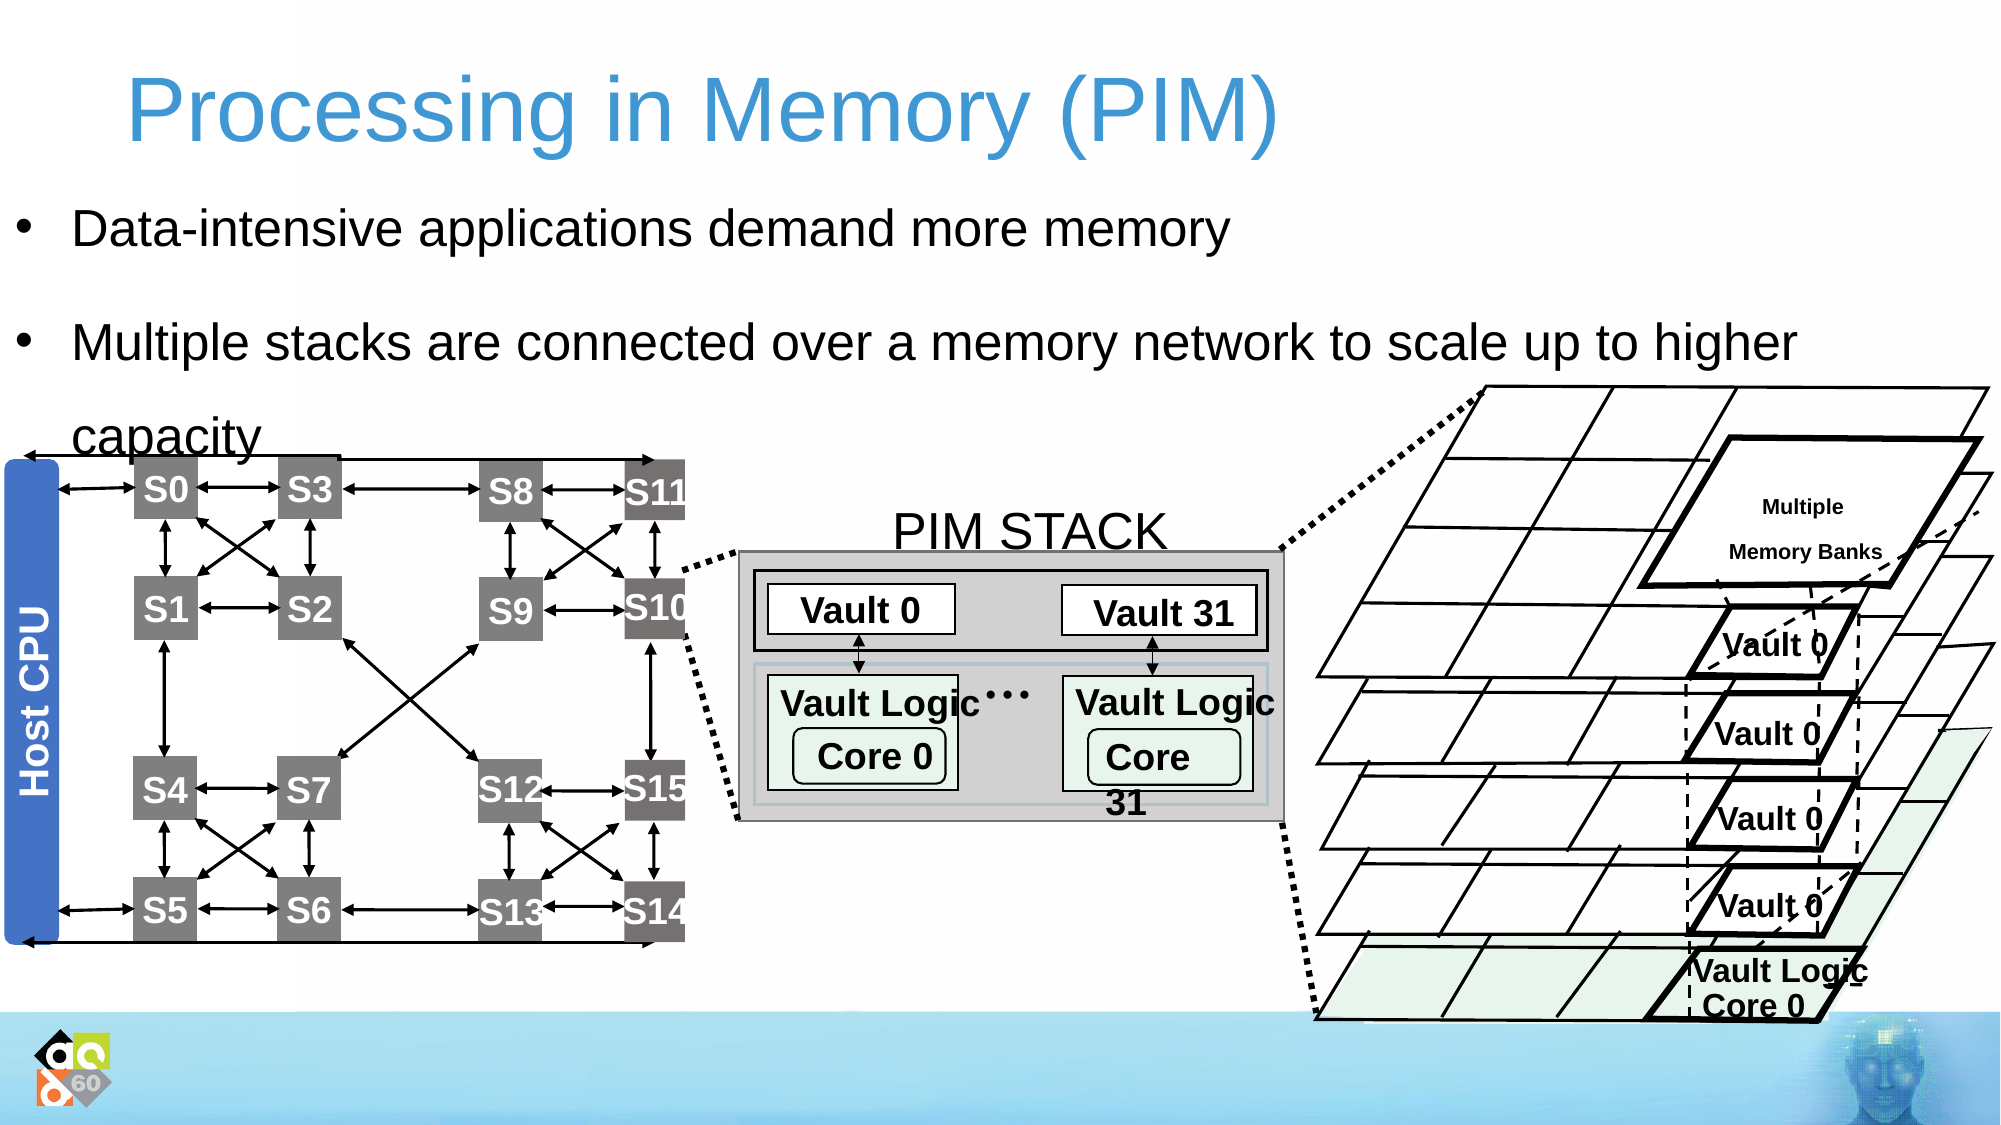

# Processing in Memory (PIM)

Data-intensive applications demand more memory

Multiple stacks are connected over a memory network to scale up to higher capacity

S0
S3

S8
S11

Multiple
Memory Banks

PIM STACK

S10
S1
S2

Vault 0
S9
Vault 31

Vault 0

…

Host CPU

Vault Logic

Vault Logic

Vault 0

Core 0
Core 31
S15
S12
S4
S7

Vault 0

S5
S6
S14
S13

Vault 0

Vault Logic
Core 0